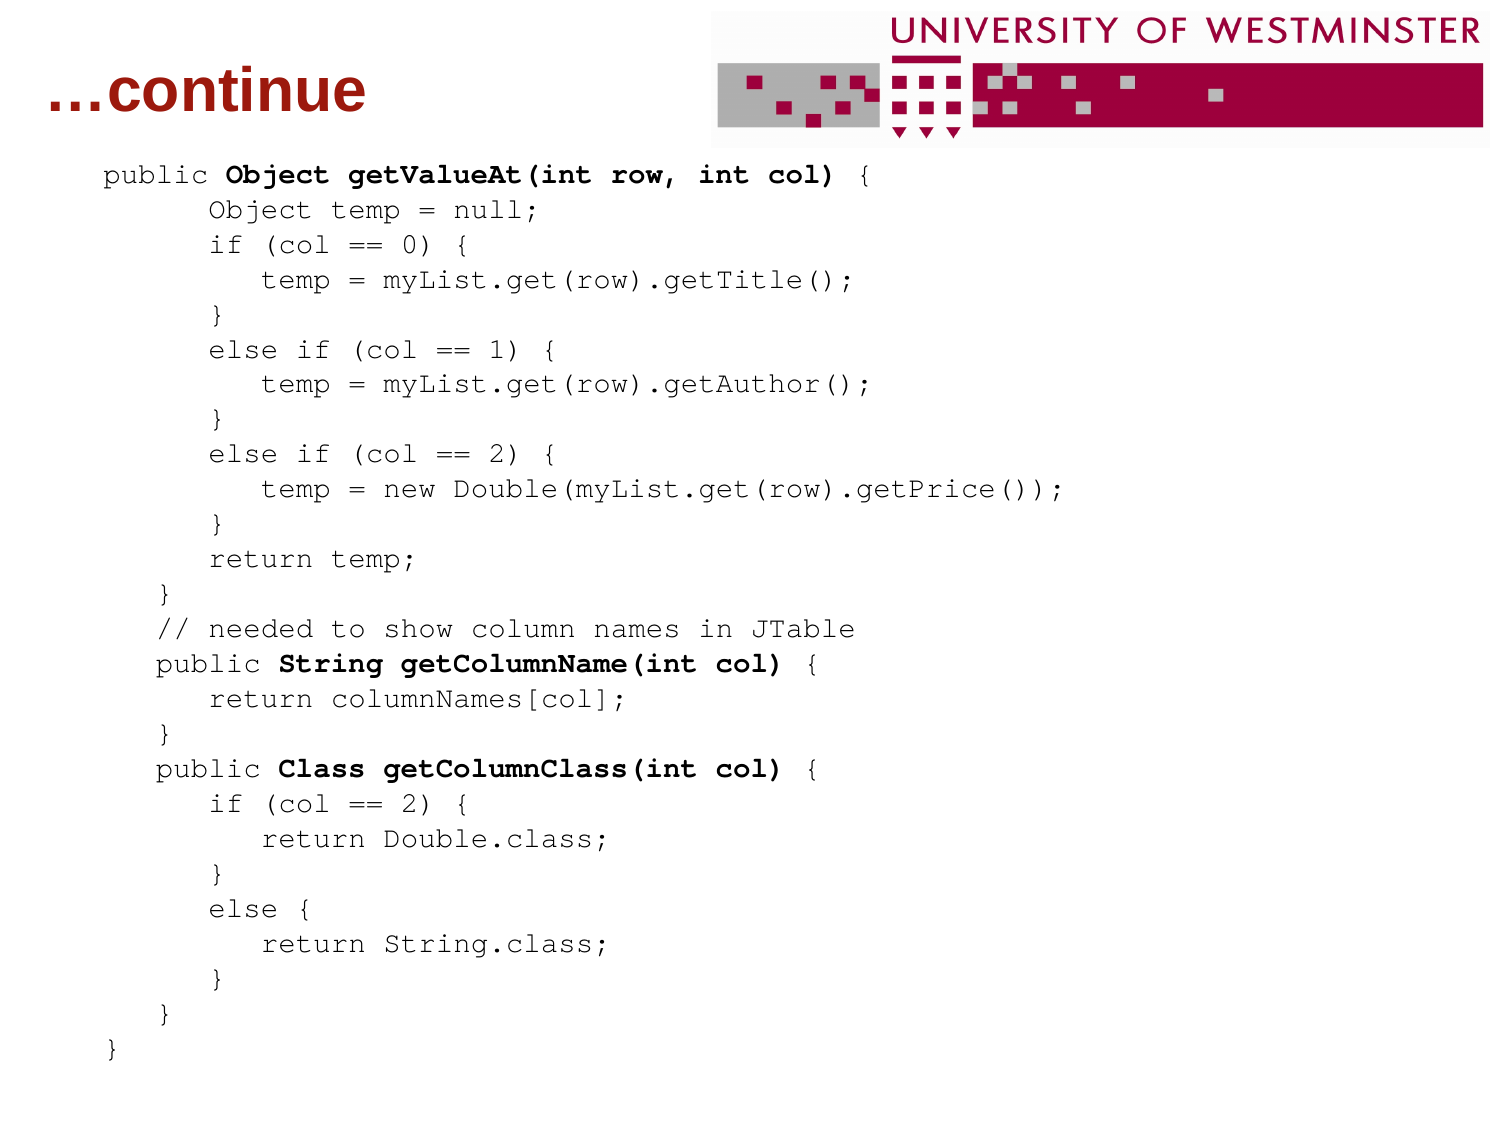

# …continue
public Object getValueAt(int row, int col) {
      Object temp = null;
      if (col == 0) {
         temp = myList.get(row).getTitle();
      }
      else if (col == 1) {
         temp = myList.get(row).getAuthor();
      }
      else if (col == 2) {
         temp = new Double(myList.get(row).getPrice());
      }
      return temp;
   }
   // needed to show column names in JTable
   public String getColumnName(int col) {
      return columnNames[col];
   }
   public Class getColumnClass(int col) {
      if (col == 2) {
         return Double.class;
      }
      else {
         return String.class;
      }
   }
}